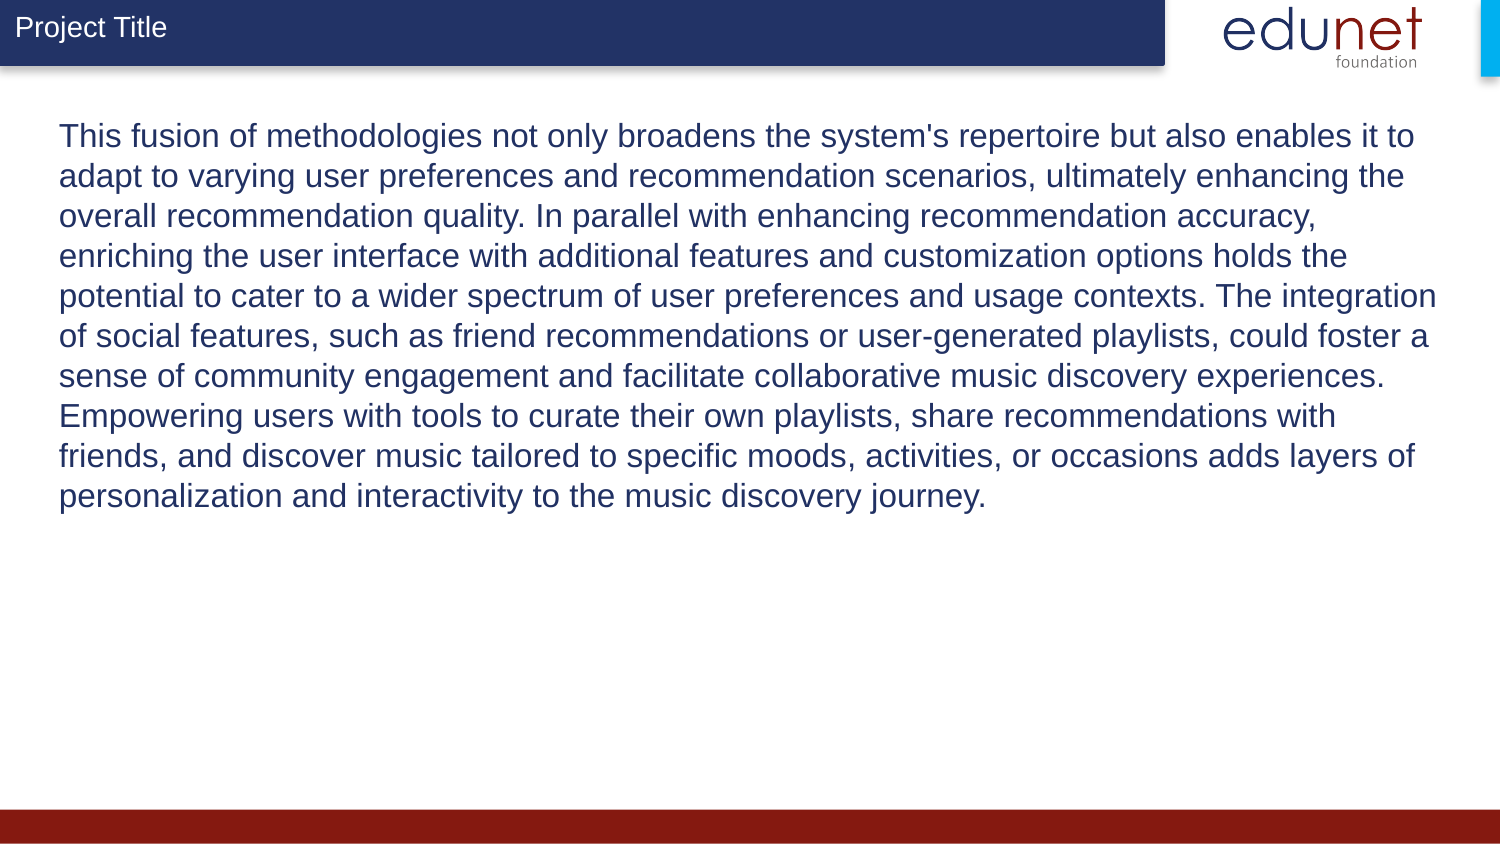

This fusion of methodologies not only broadens the system's repertoire but also enables it to adapt to varying user preferences and recommendation scenarios, ultimately enhancing the overall recommendation quality. In parallel with enhancing recommendation accuracy, enriching the user interface with additional features and customization options holds the potential to cater to a wider spectrum of user preferences and usage contexts. The integration of social features, such as friend recommendations or user-generated playlists, could foster a sense of community engagement and facilitate collaborative music discovery experiences. Empowering users with tools to curate their own playlists, share recommendations with friends, and discover music tailored to specific moods, activities, or occasions adds layers of personalization and interactivity to the music discovery journey.